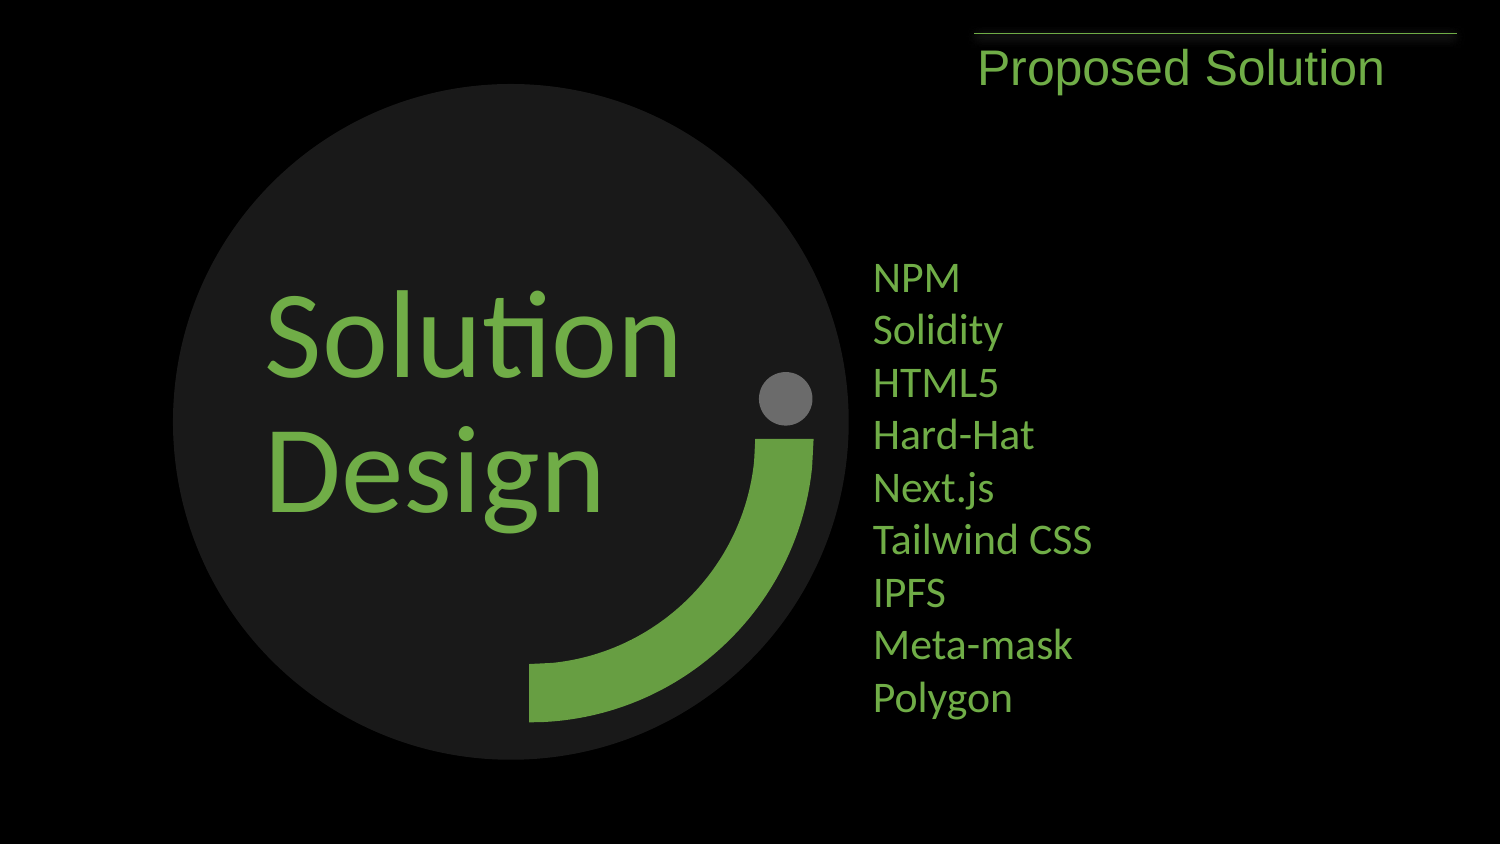

Proposed Solution

# Solution Design

NPM
Solidity
HTML5
Hard-Hat
Next.js
Tailwind CSS
IPFS
Meta-mask
Polygon